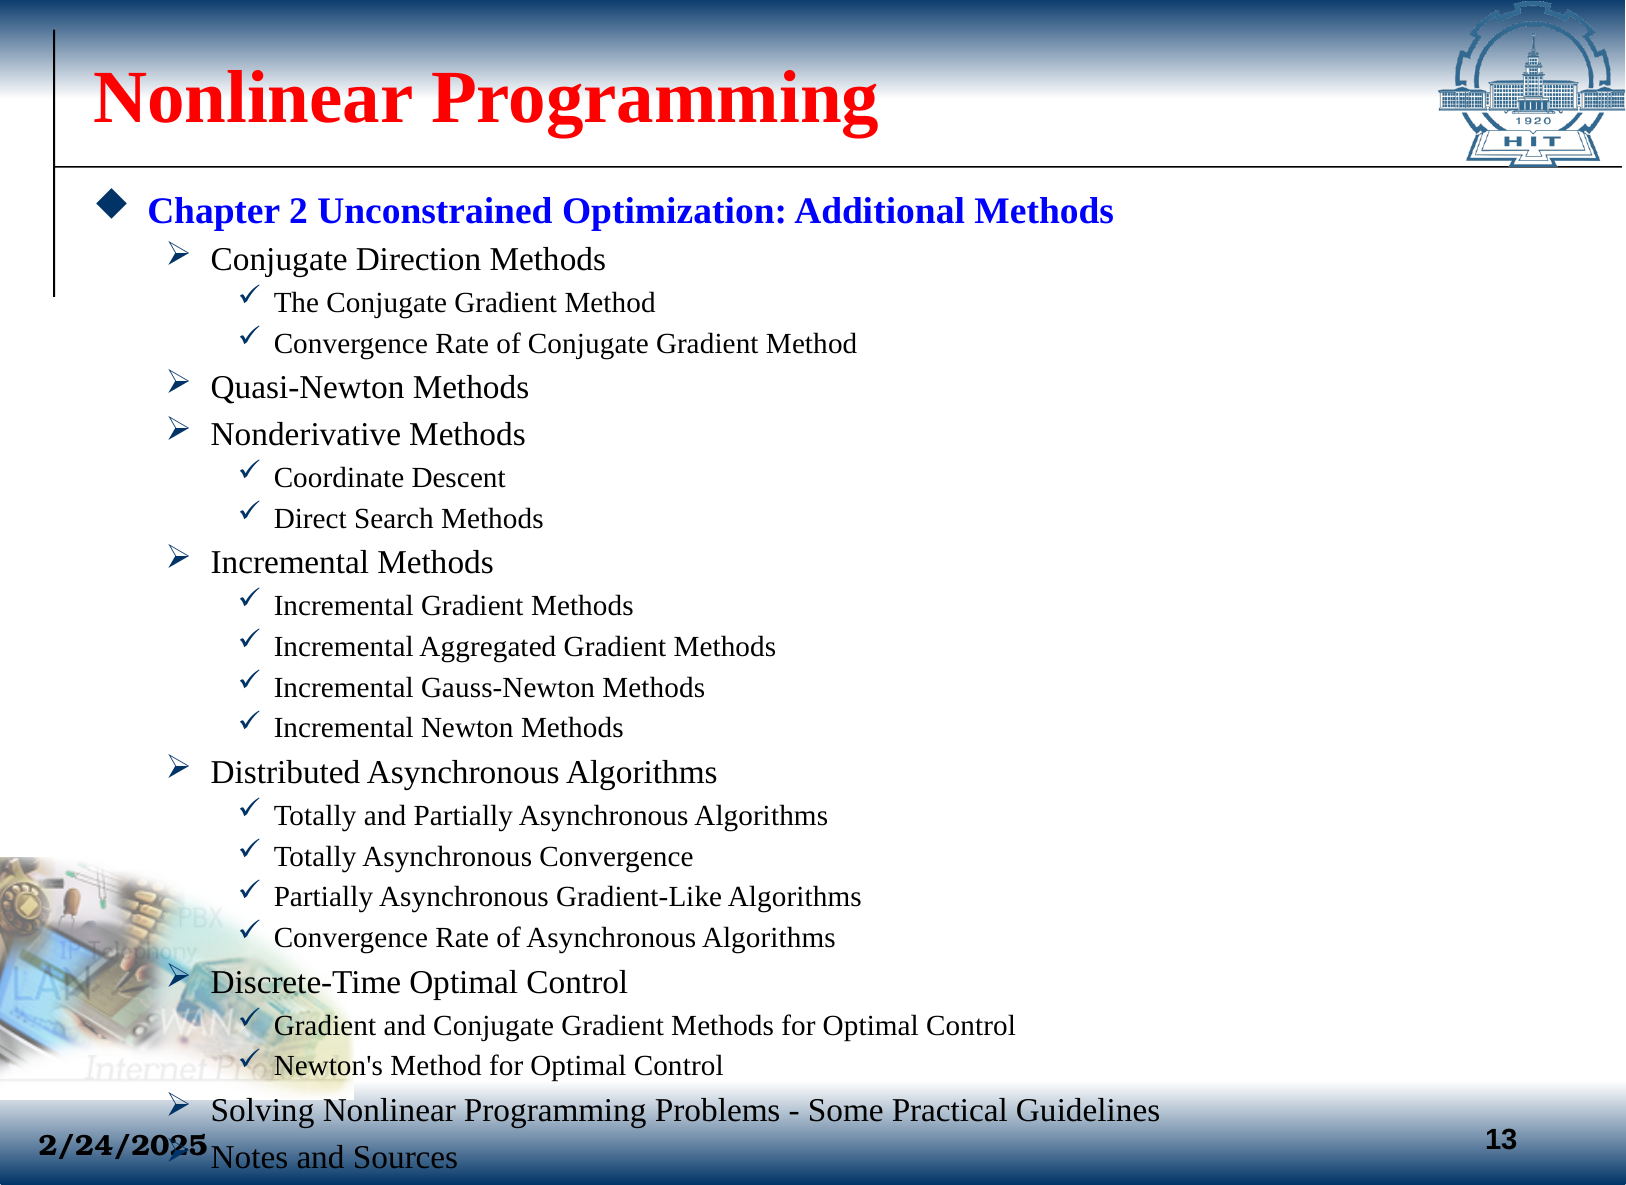

# Nonlinear Programming
Chapter 2 Unconstrained Optimization: Additional Methods
Conjugate Direction Methods
The Conjugate Gradient Method
Convergence Rate of Conjugate Gradient Method
Quasi-Newton Methods
Nonderivative Methods
Coordinate Descent
Direct Search Methods
Incremental Methods
Incremental Gradient Methods
Incremental Aggregated Gradient Methods
Incremental Gauss-Newton Methods
Incremental Newton Methods
Distributed Asynchronous Algorithms
Totally and Partially Asynchronous Algorithms
Totally Asynchronous Convergence
Partially Asynchronous Gradient-Like Algorithms
Convergence Rate of Asynchronous Algorithms
Discrete-Time Optimal Control
Gradient and Conjugate Gradient Methods for Optimal Control
Newton's Method for Optimal Control
Solving Nonlinear Programming Problems - Some Practical Guidelines
Notes and Sources